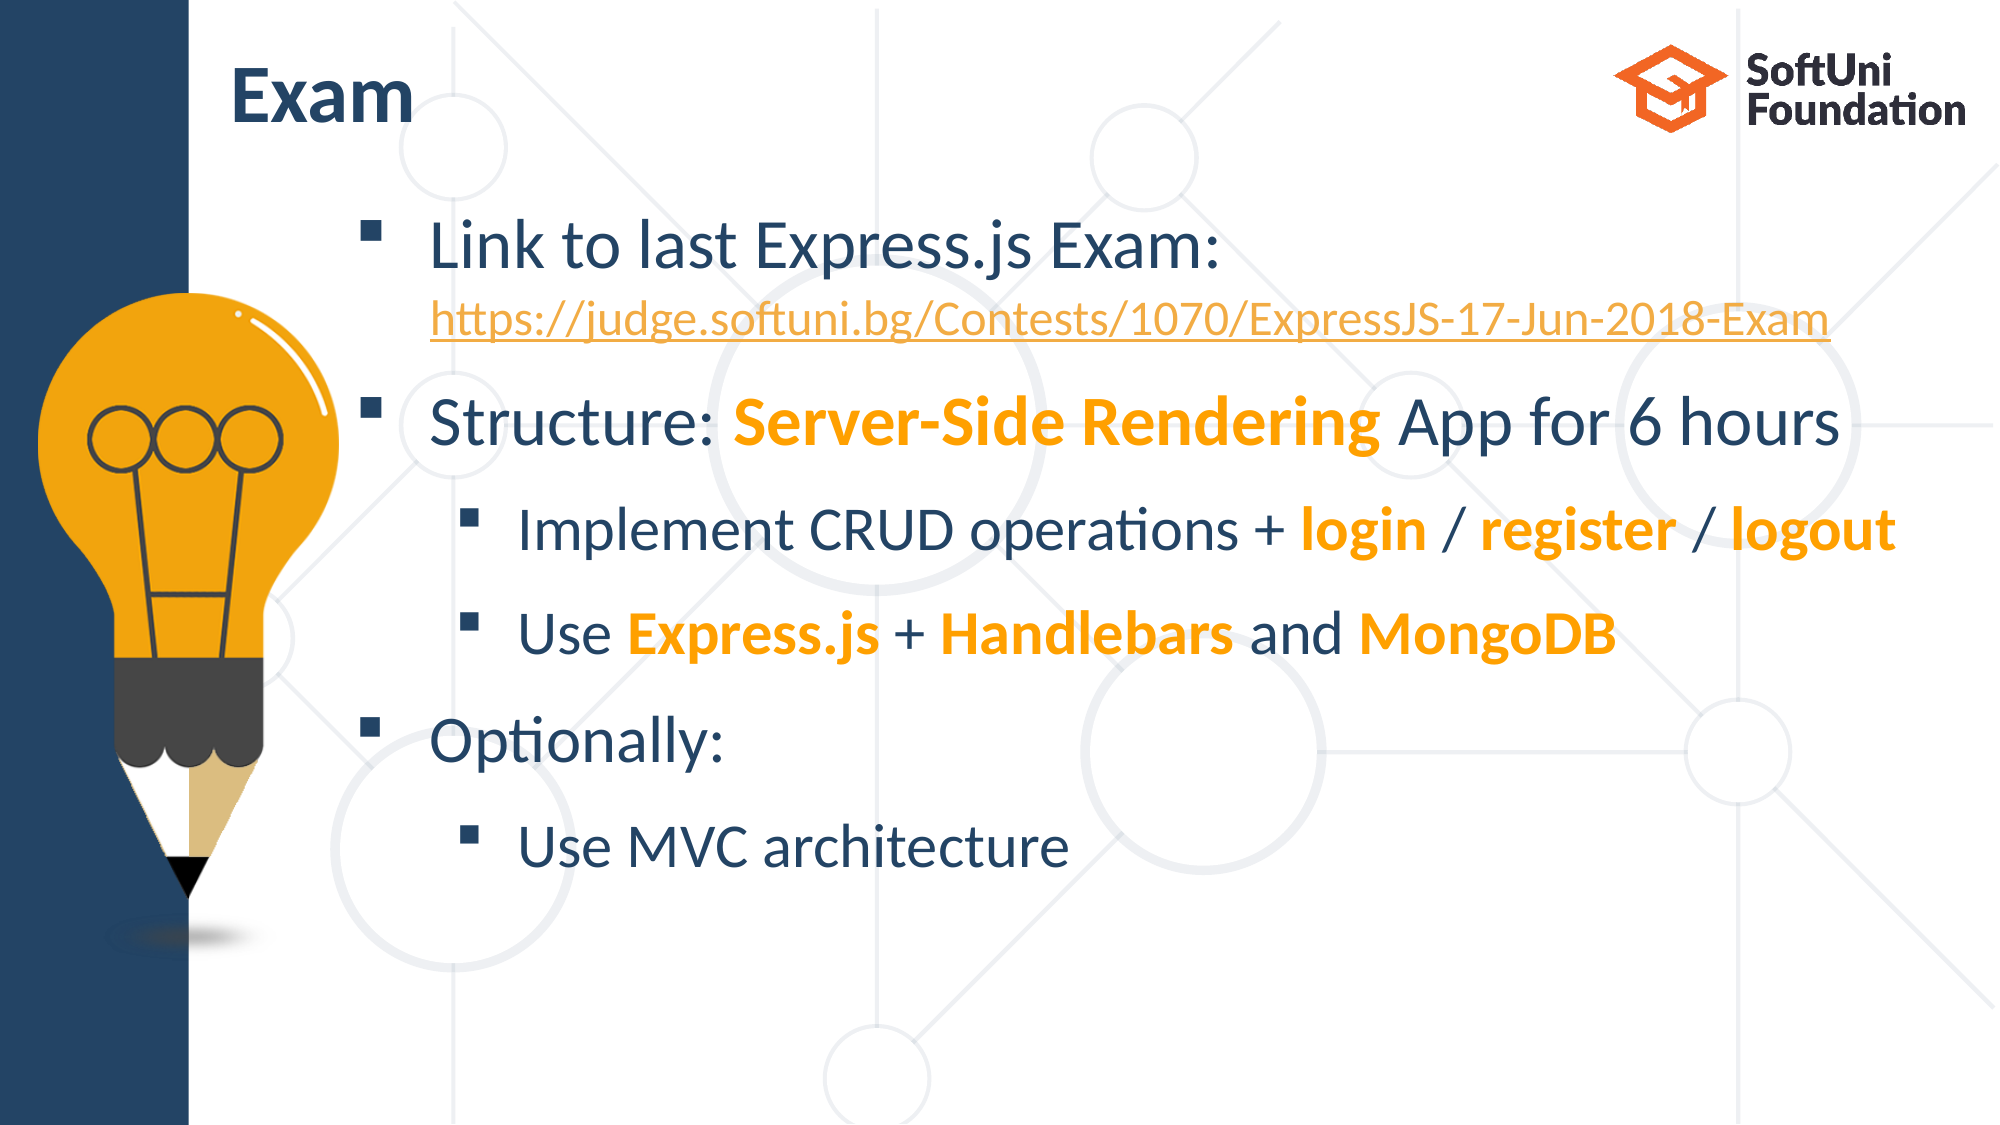

# Exam
Link to last Express.js Exam:
https://judge.softuni.bg/Contests/1070/ExpressJS-17-Jun-2018-Exam
Structure: Server-Side Rendering App for 6 hours
Implement CRUD operations + login / register / logout
Use Express.js + Handlebars and MongoDB
Optionally:
Use MVC architecture